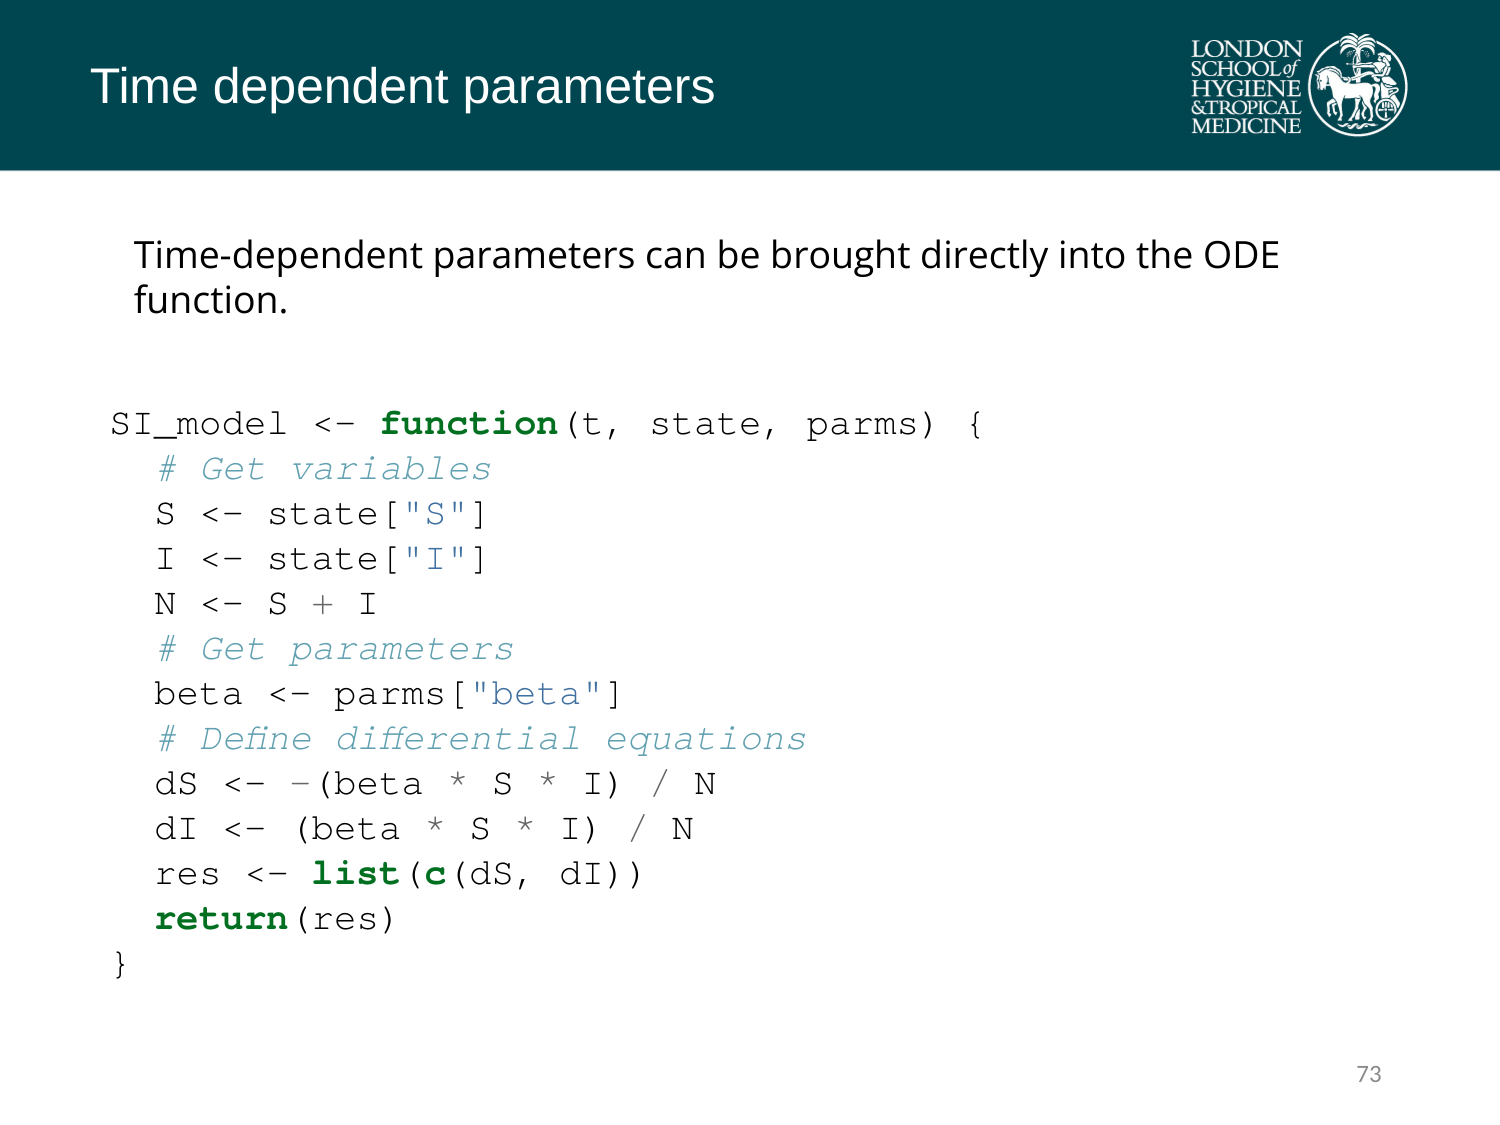

# Time dependent parameters
Time-dependent parameters can be brought directly into the ODE function.
SI_model <- function(t, state, parms) {
  # Get variables
  S <- state["S"]
  I <- state["I"]
  N <- S + I
  # Get parameters
  beta <- parms["beta"]
  # Define differential equations
  dS <- -(beta * S * I) / N
  dI <- (beta * S * I) / N
  res <- list(c(dS, dI))
  return(res)
}
73